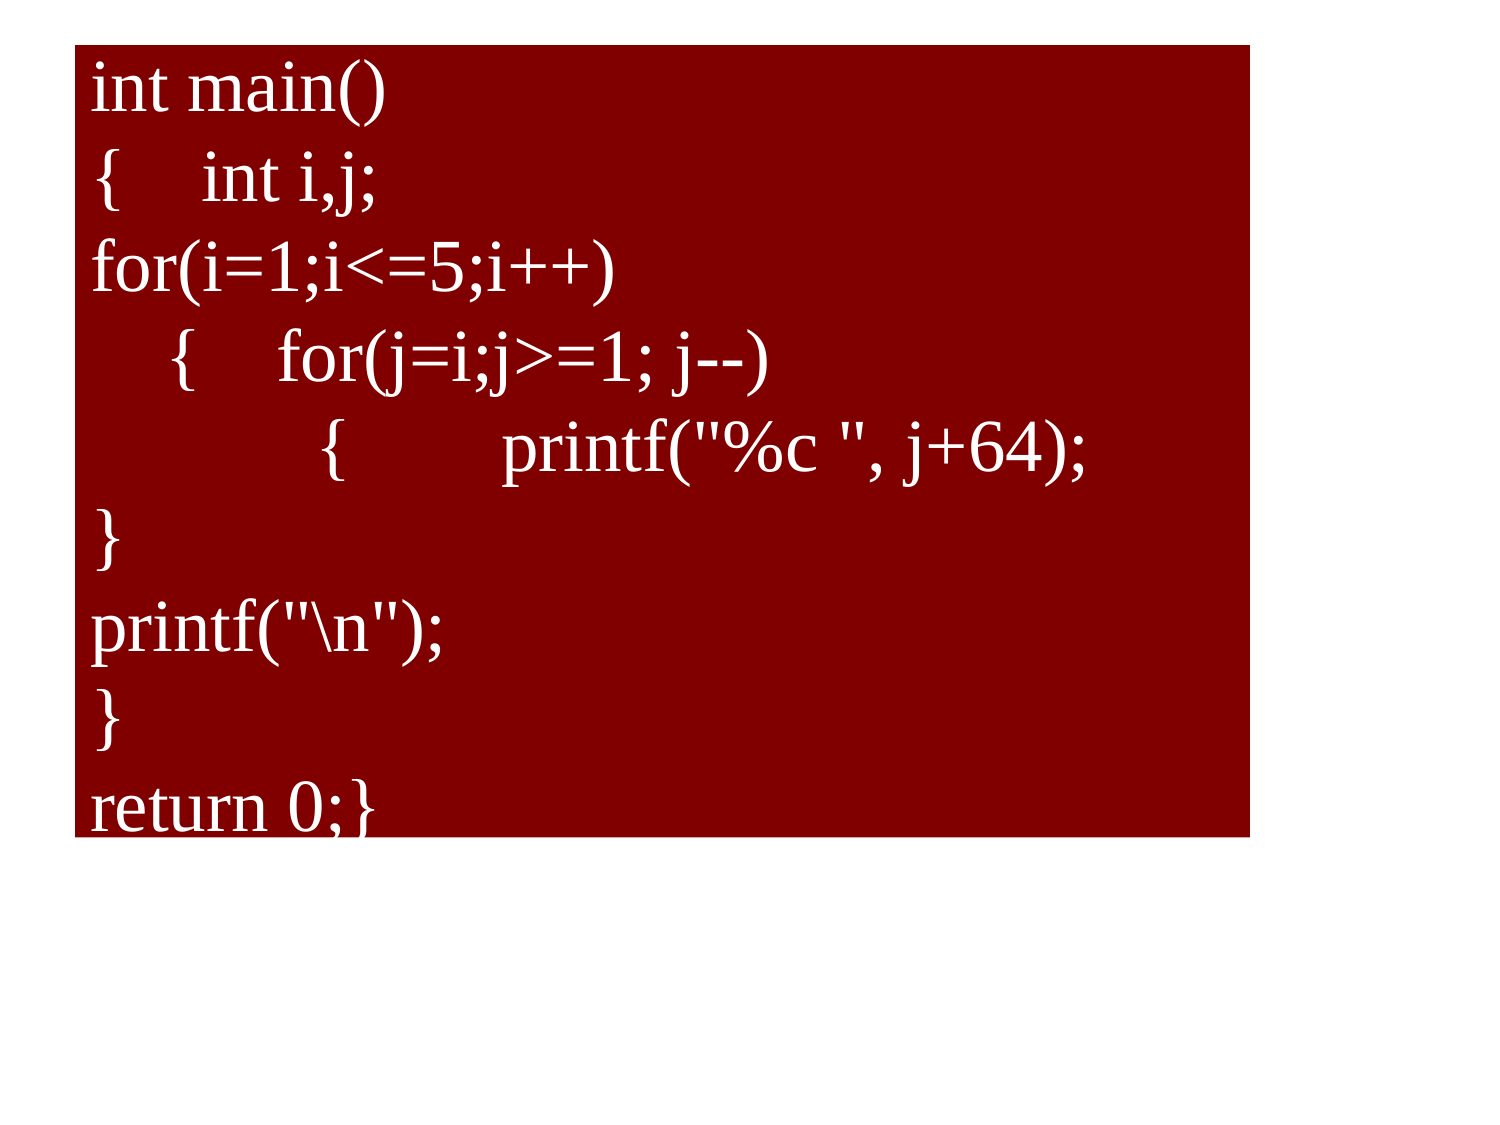

# int main() {    int i,j; for(i=1;i<=5;i++) {    for(j=i;j>=1; j--) {        printf("%c ", j+64); } printf("\n"); } return 0;}